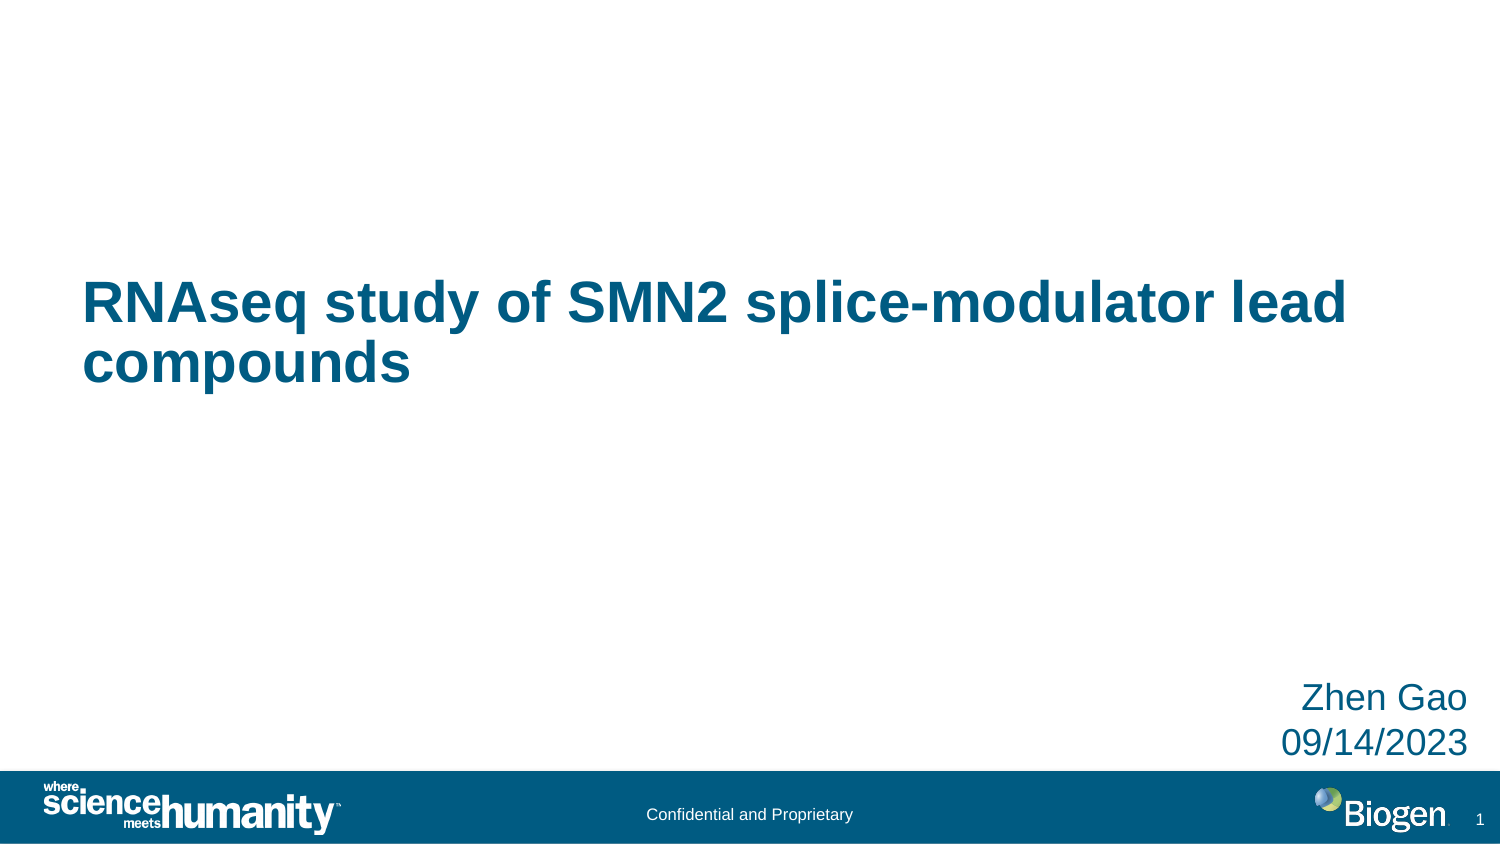

# RNAseq study of SMN2 splice-modulator lead compounds
Zhen Gao
09/14/2023
1